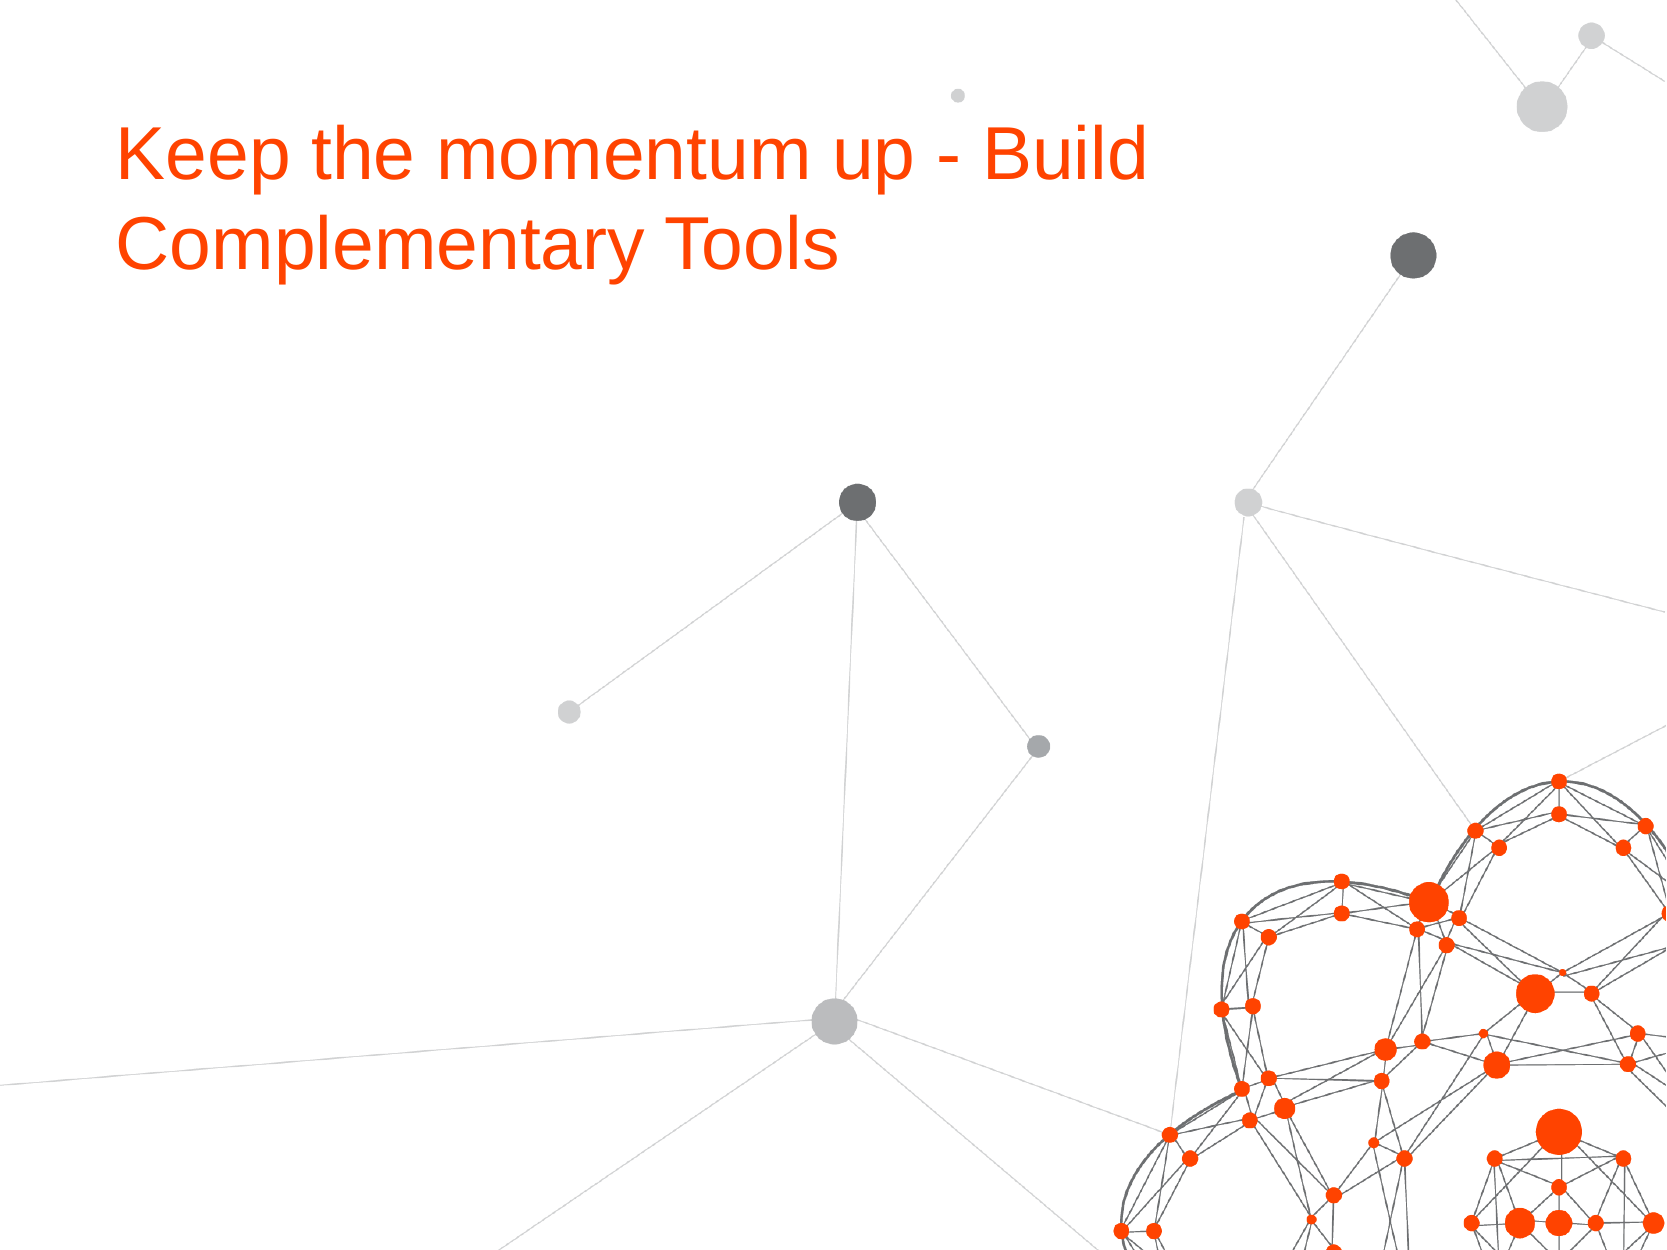

Keep the momentum up - Build Complementary Tools